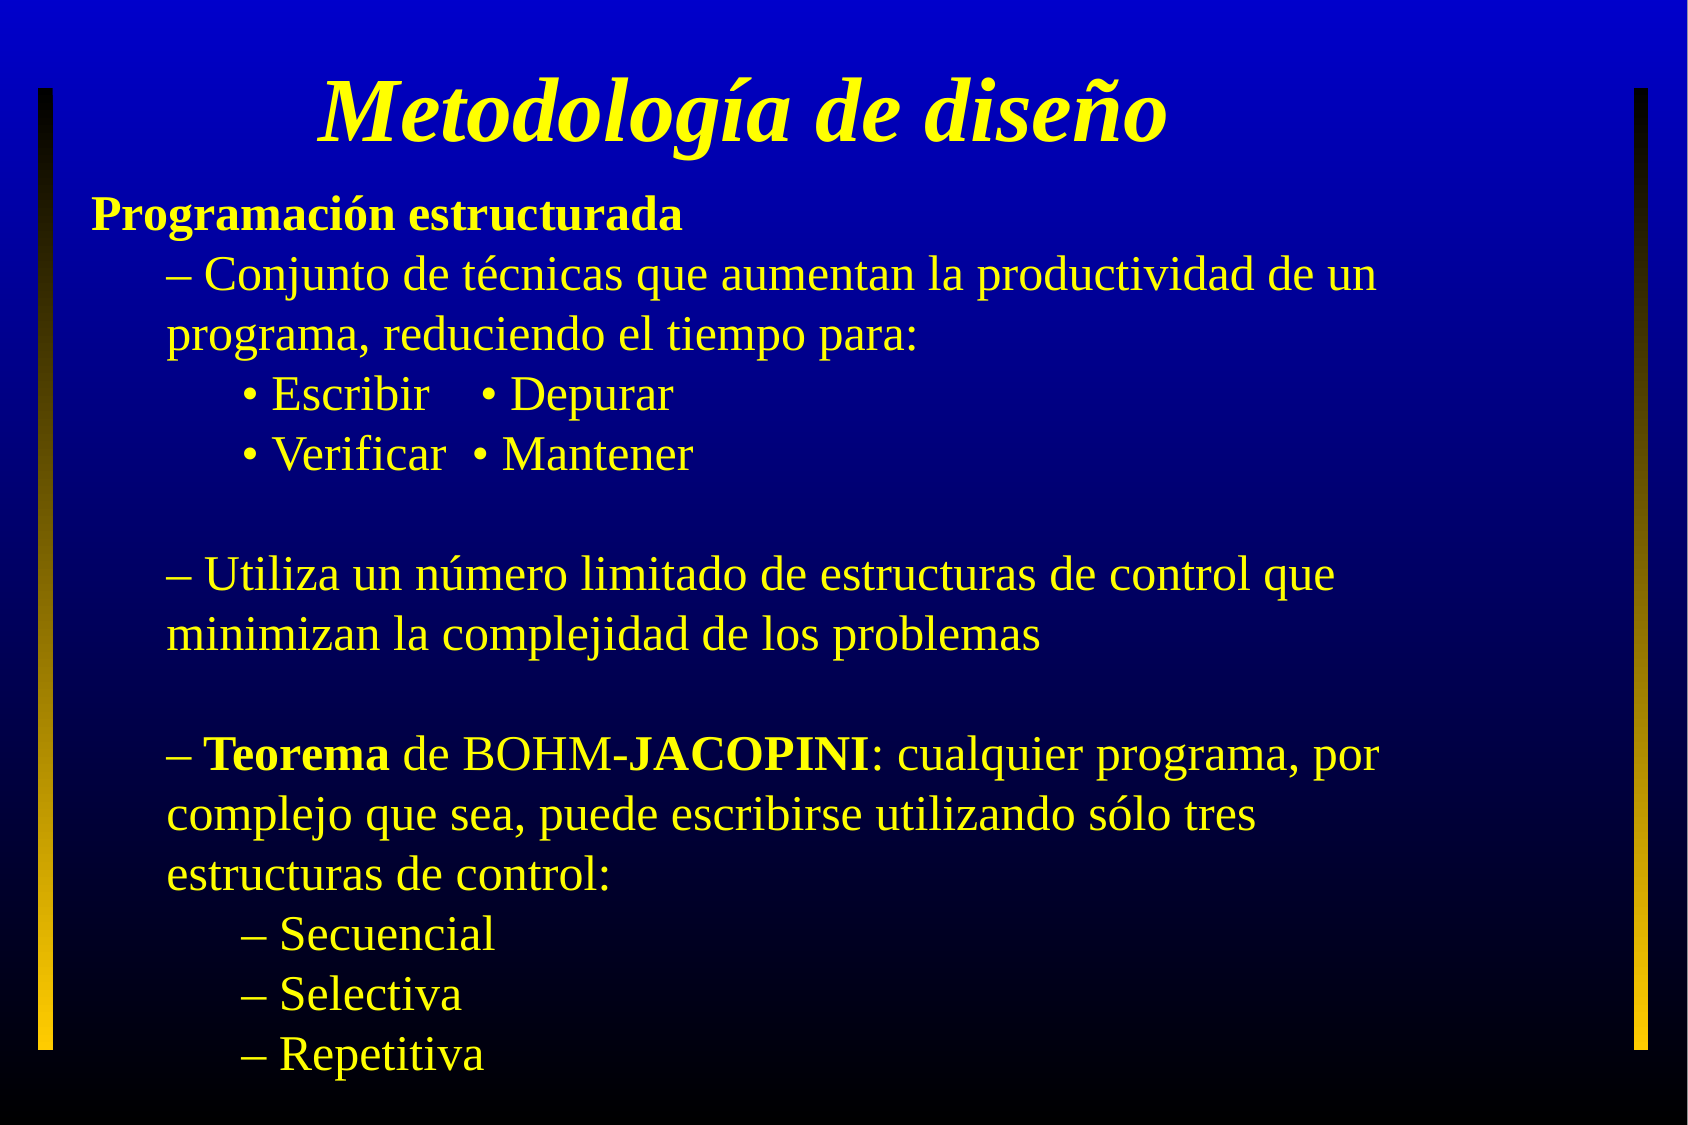

Metodología de diseño
Programación estructurada
– Conjunto de técnicas que aumentan la productividad de un programa, reduciendo el tiempo para:
• Escribir    • Depurar
• Verificar  • Mantener

– Utiliza un número limitado de estructuras de control que minimizan la complejidad de los problemas

– Teorema de BOHM-JACOPINI: cualquier programa, por complejo que sea, puede escribirse utilizando sólo tres estructuras de control:
– Secuencial
– Selectiva
– Repetitiva